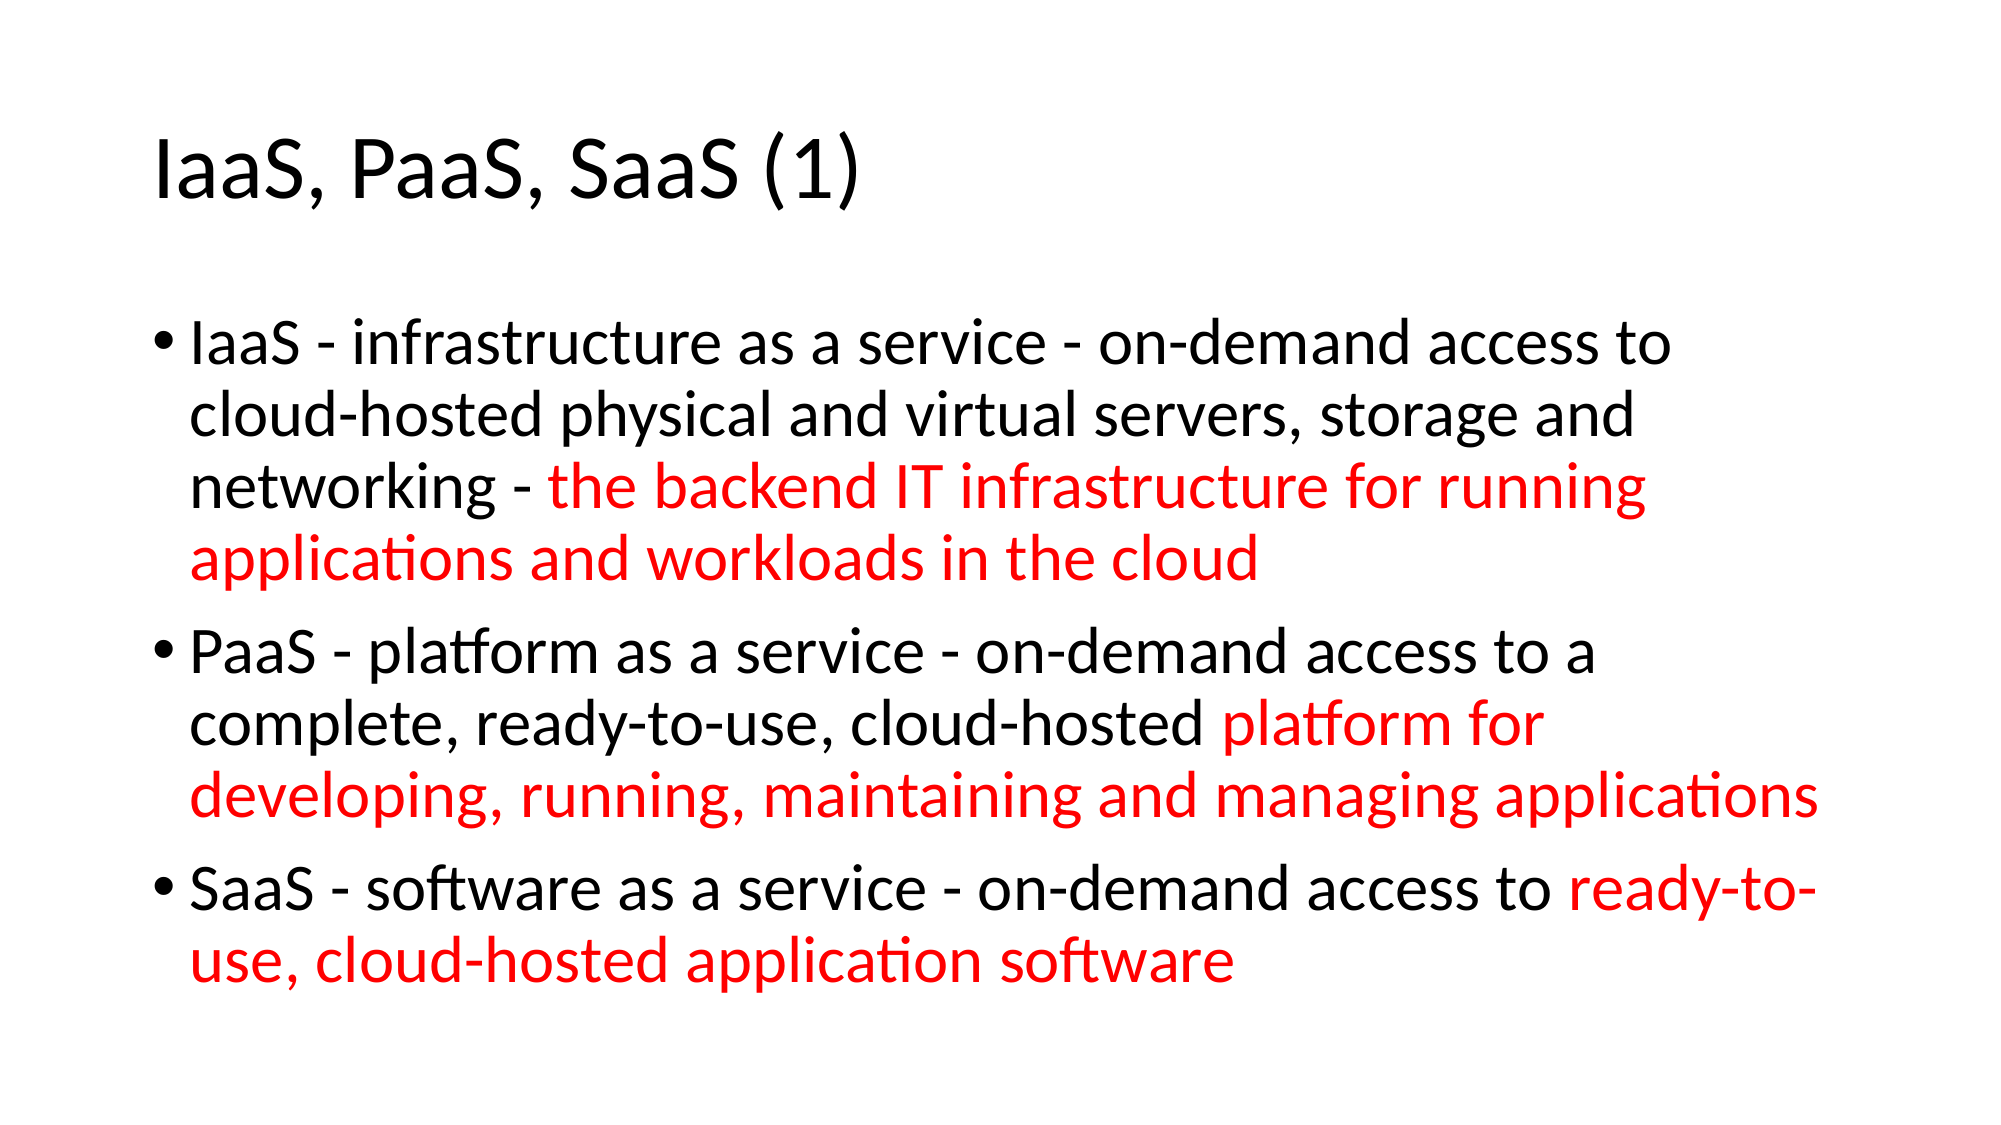

# IaaS, PaaS, SaaS (1)
IaaS - infrastructure as a service - on-demand access to cloud-hosted physical and virtual servers, storage and networking - the backend IT infrastructure for running applications and workloads in the cloud
PaaS - platform as a service - on-demand access to a complete, ready-to-use, cloud-hosted platform for developing, running, maintaining and managing applications
SaaS - software as a service - on-demand access to ready-to-use, cloud-hosted application software